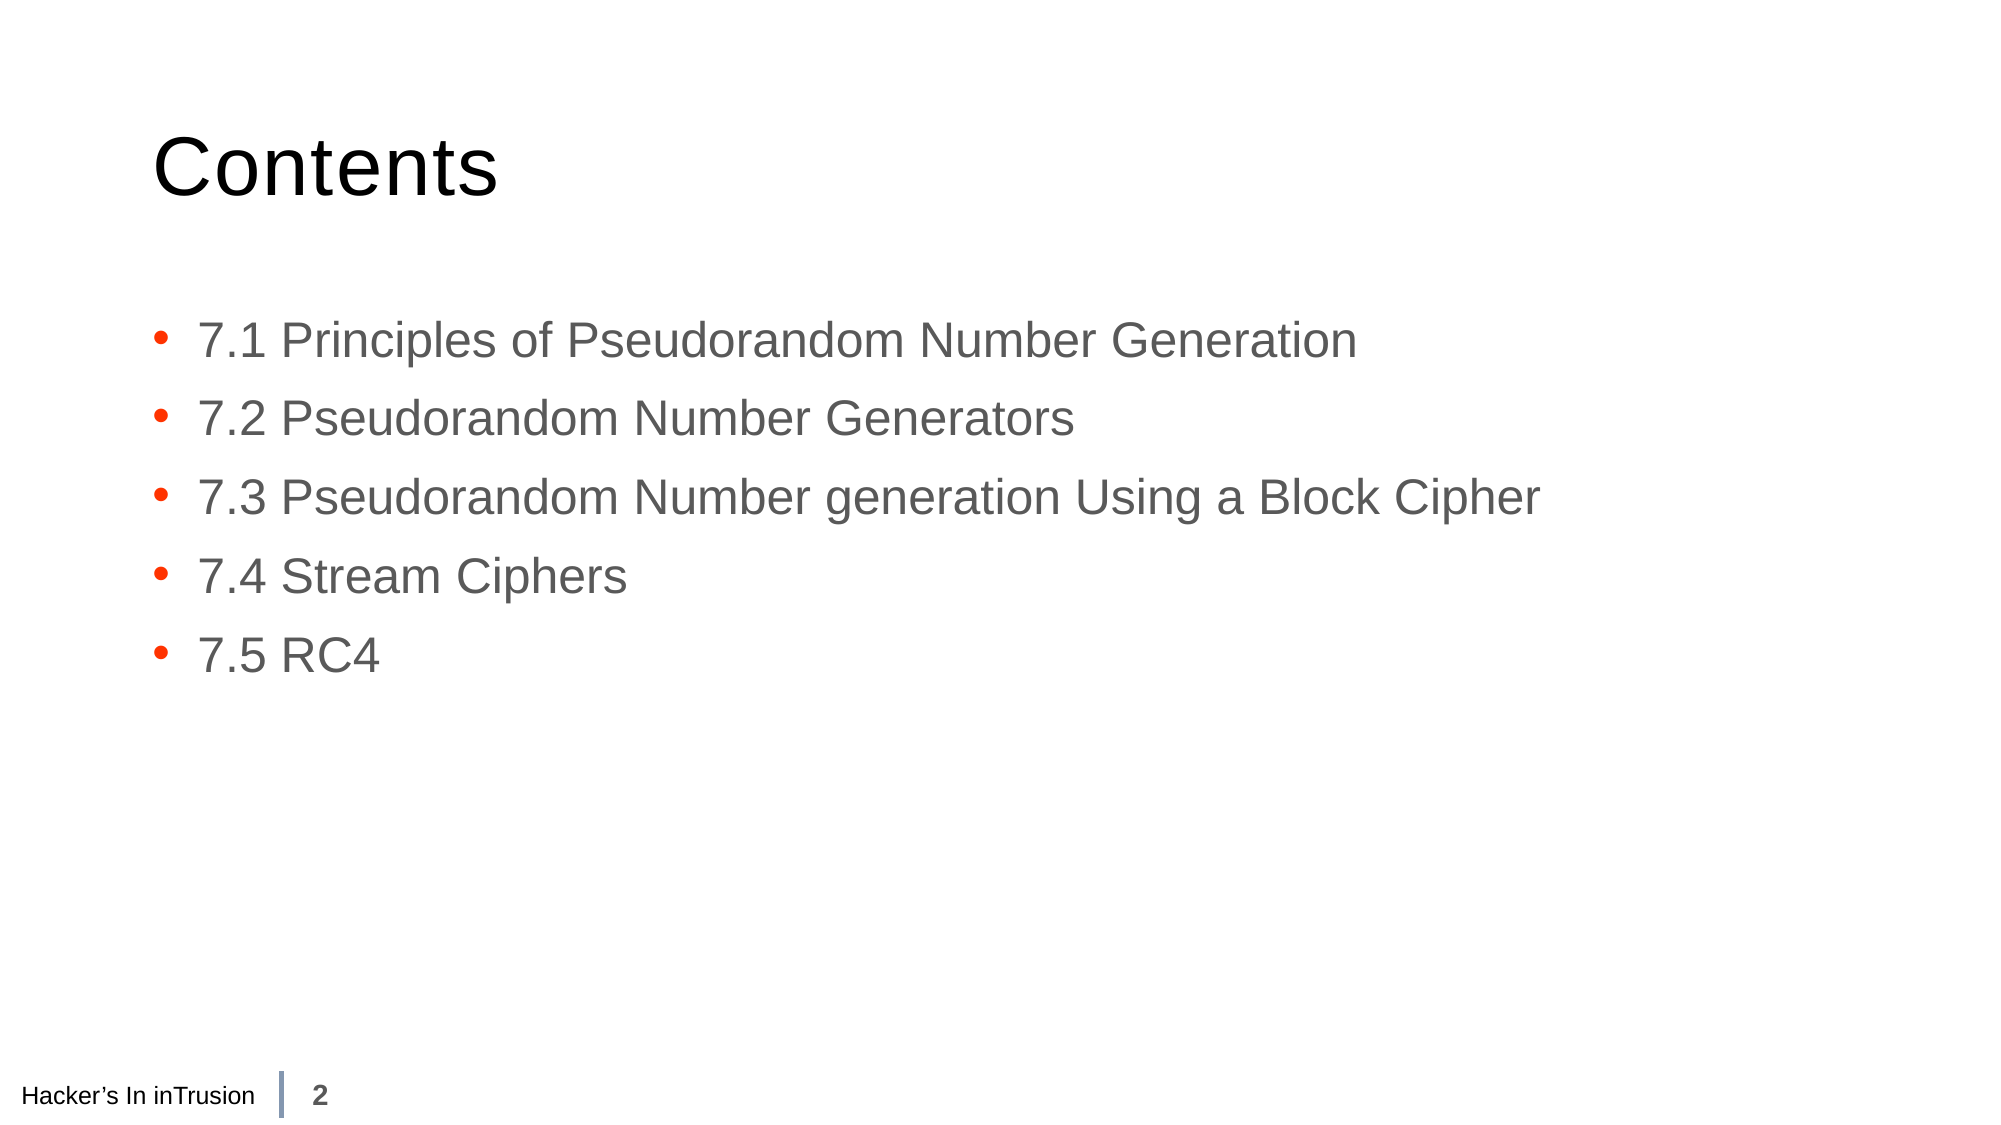

# Contents
7.1 Principles of Pseudorandom Number Generation
7.2 Pseudorandom Number Generators
7.3 Pseudorandom Number generation Using a Block Cipher
7.4 Stream Ciphers
7.5 RC4